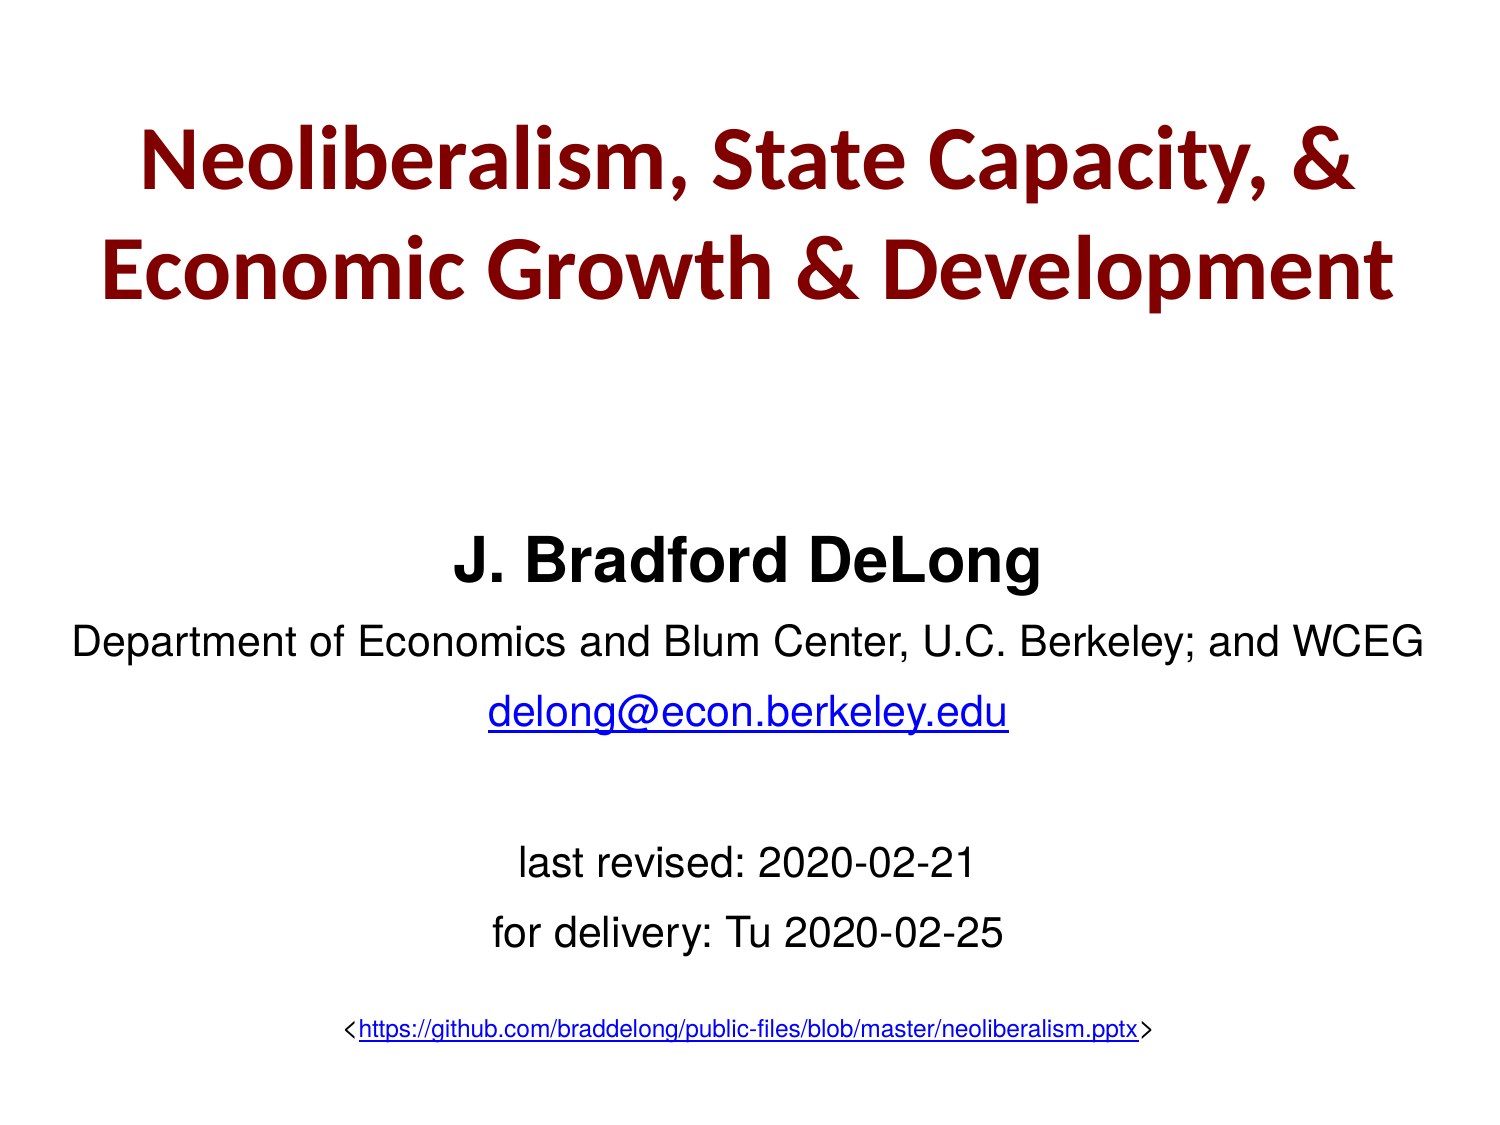

Neoliberalism, State Capacity, & Economic Growth & Development

J. Bradford DeLong
Department of Economics and Blum Center, U.C. Berkeley; and WCEG
delong@econ.berkeley.edu

last revised: 2020-02-21
for delivery: Tu 2020-02-25

<https://github.com/braddelong/public-files/blob/master/neoliberalism.pptx>